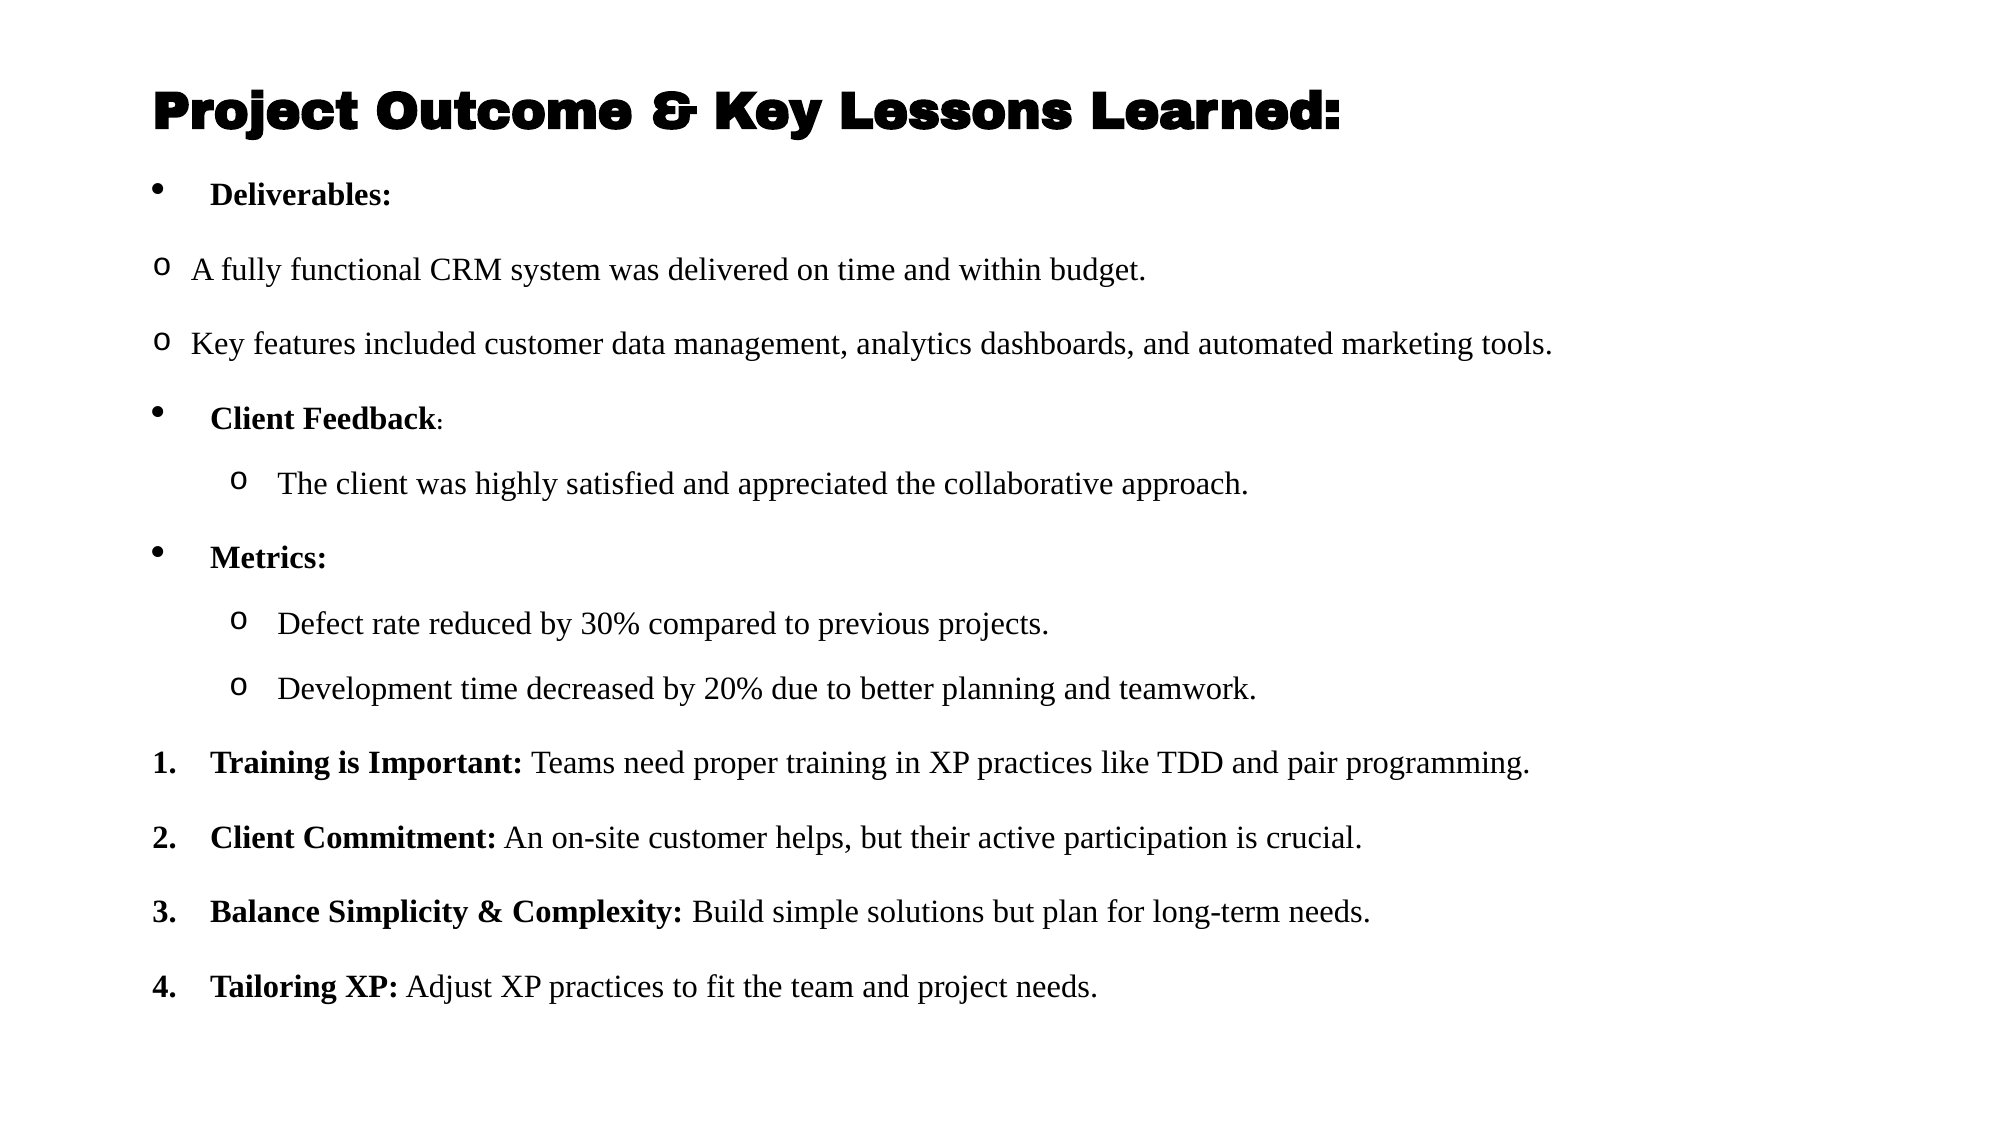

# Project Outcome & Key Lessons Learned:
Deliverables:
A fully functional CRM system was delivered on time and within budget.
Key features included customer data management, analytics dashboards, and automated marketing tools.
Client Feedback:
The client was highly satisfied and appreciated the collaborative approach.
Metrics:
Defect rate reduced by 30% compared to previous projects.
Development time decreased by 20% due to better planning and teamwork.
Training is Important: Teams need proper training in XP practices like TDD and pair programming.
Client Commitment: An on-site customer helps, but their active participation is crucial.
Balance Simplicity & Complexity: Build simple solutions but plan for long-term needs.
Tailoring XP: Adjust XP practices to fit the team and project needs.